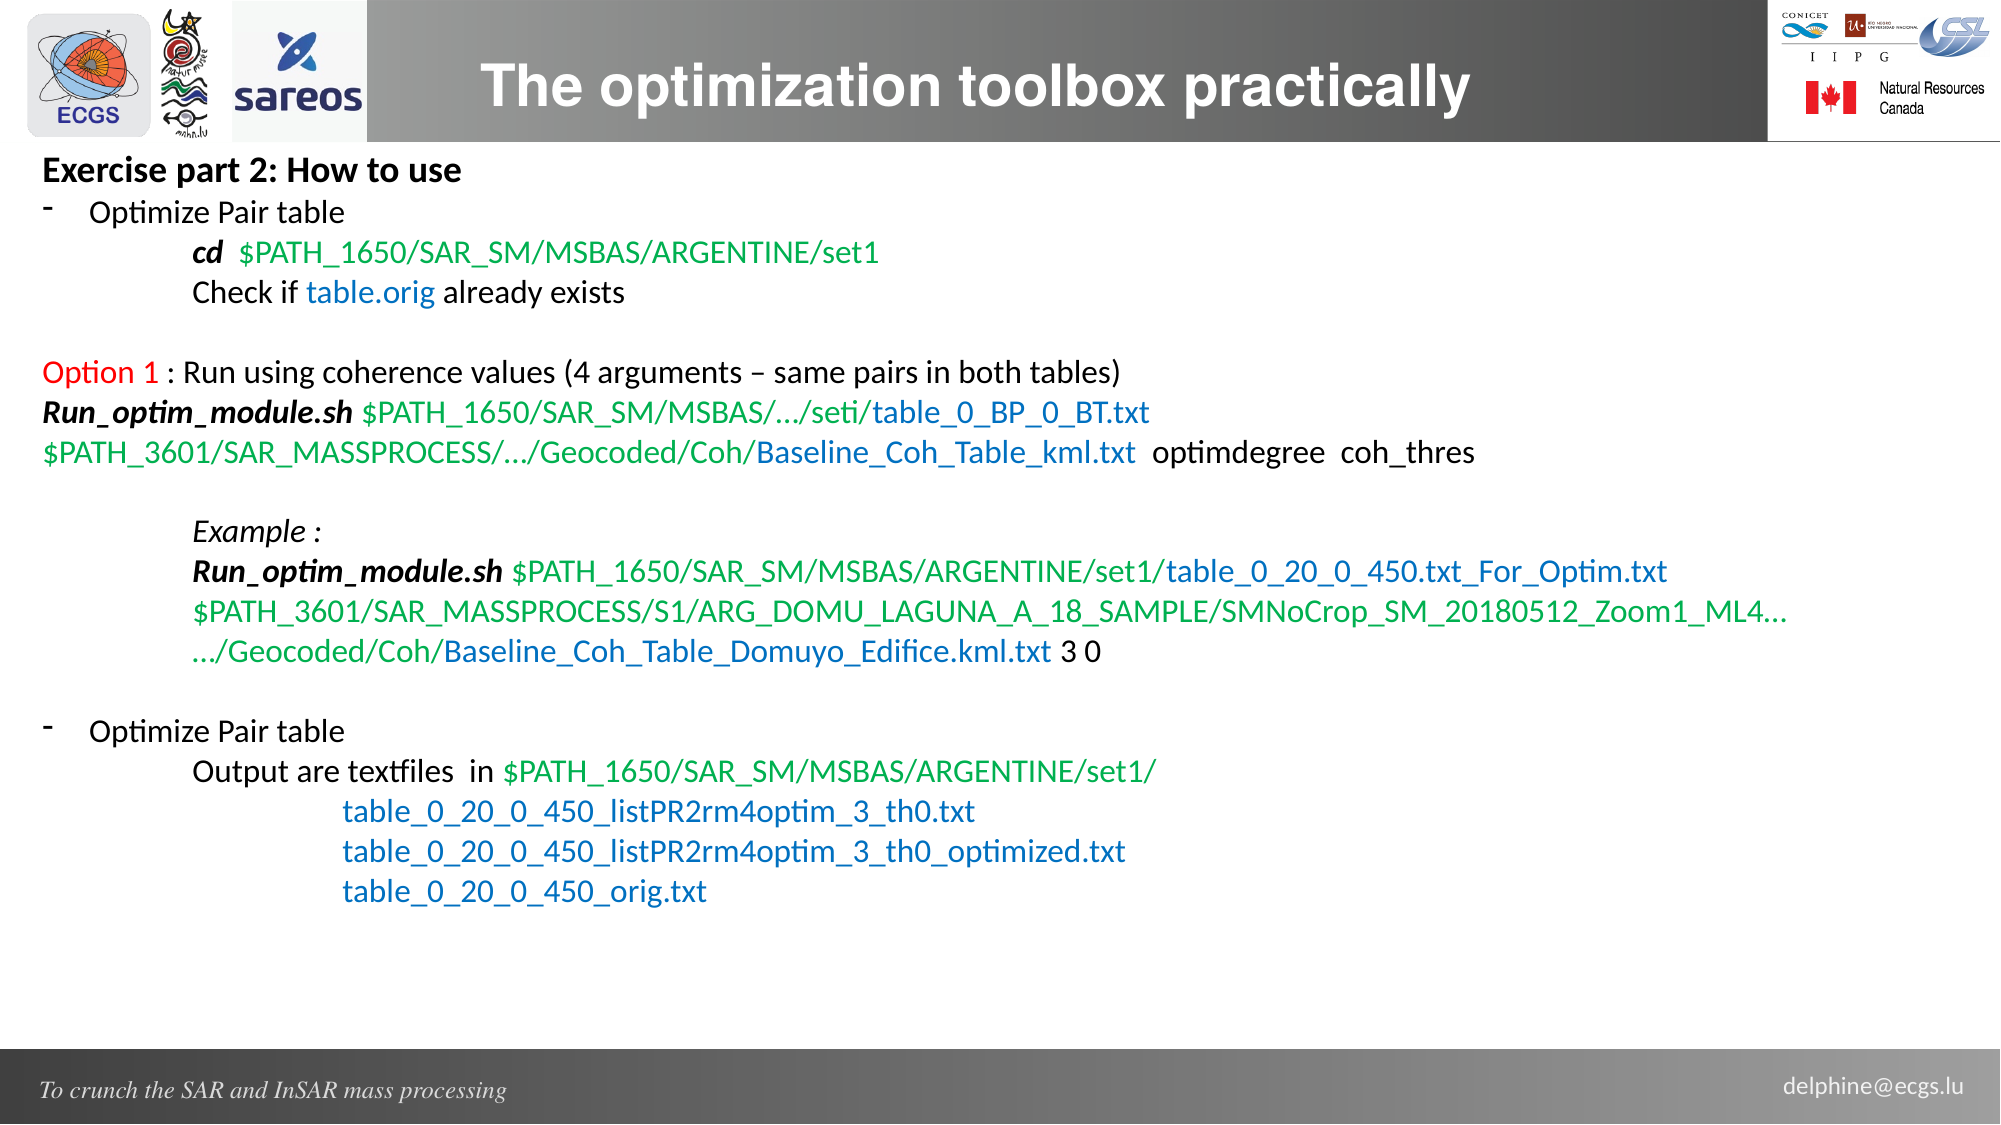

The optimization toolbox practically
Exercise part 2: How to use
Optimize Pair table
	cd  $PATH_1650/SAR_SM/MSBAS/ARGENTINE/set1
	Check if table.orig already exists

Option 1 : Run using coherence values (4 arguments – same pairs in both tables)
Run_optim_module.sh $PATH_1650/SAR_SM/MSBAS/…/seti/table_0_BP_0_BT.txt
$PATH_3601/SAR_MASSPROCESS/…/Geocoded/Coh/Baseline_Coh_Table_kml.txt  optimdegree  coh_thres

	Example :
	Run_optim_module.sh $PATH_1650/SAR_SM/MSBAS/ARGENTINE/set1/table_0_20_0_450.txt_For_Optim.txt
	$PATH_3601/SAR_MASSPROCESS/S1/ARG_DOMU_LAGUNA_A_18_SAMPLE/SMNoCrop_SM_20180512_Zoom1_ML4…
	…/Geocoded/Coh/Baseline_Coh_Table_Domuyo_Edifice.kml.txt 3 0

Optimize Pair table
	Output are textfiles  in $PATH_1650/SAR_SM/MSBAS/ARGENTINE/set1/
		table_0_20_0_450_listPR2rm4optim_3_th0.txt
		table_0_20_0_450_listPR2rm4optim_3_th0_optimized.txt
		table_0_20_0_450_orig.txt